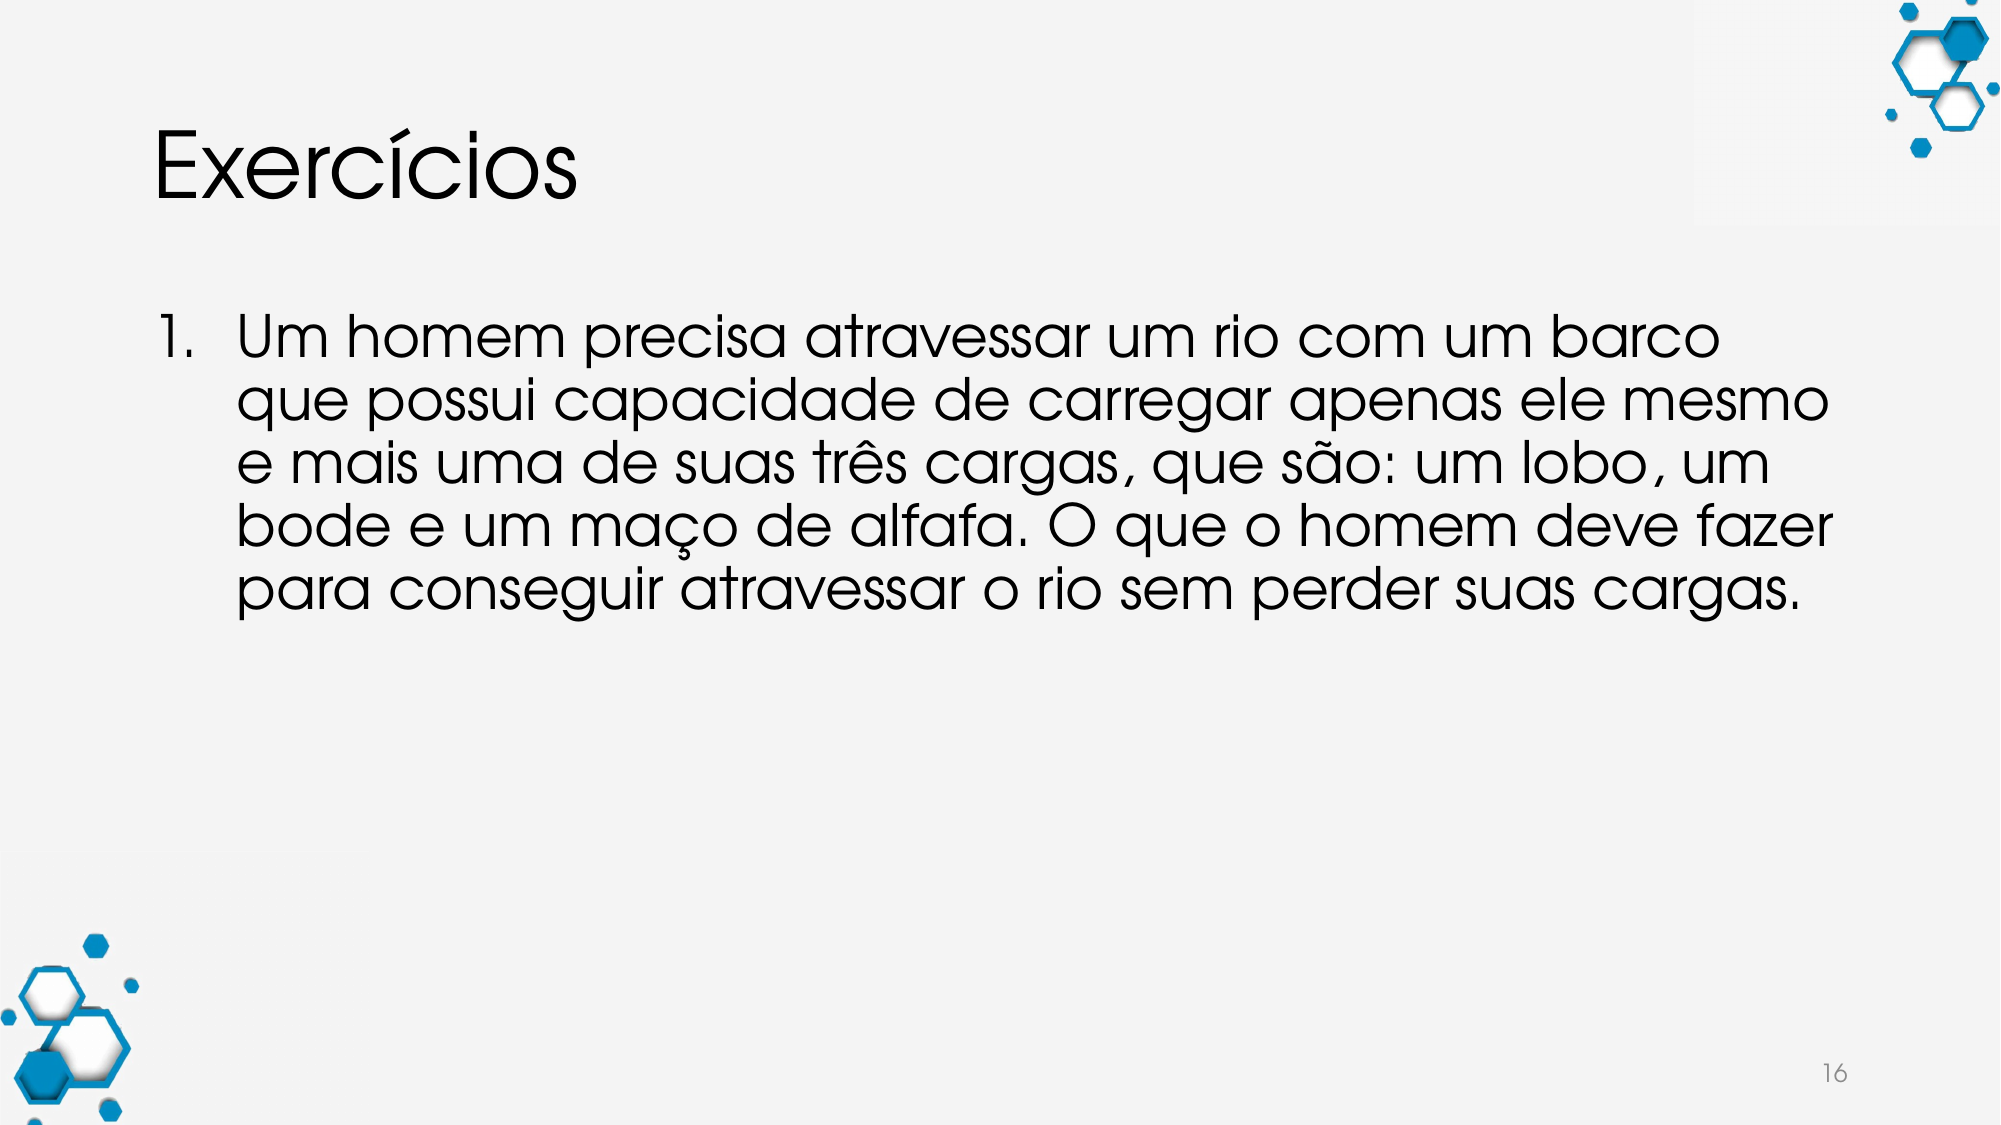

# Exercícios
Um homem precisa atravessar um rio com um barco que possui capacidade de carregar apenas ele mesmo e mais uma de suas três cargas, que são: um lobo, um bode e um maço de alfafa. O que o homem deve fazer para conseguir atravessar o rio sem perder suas cargas.
16